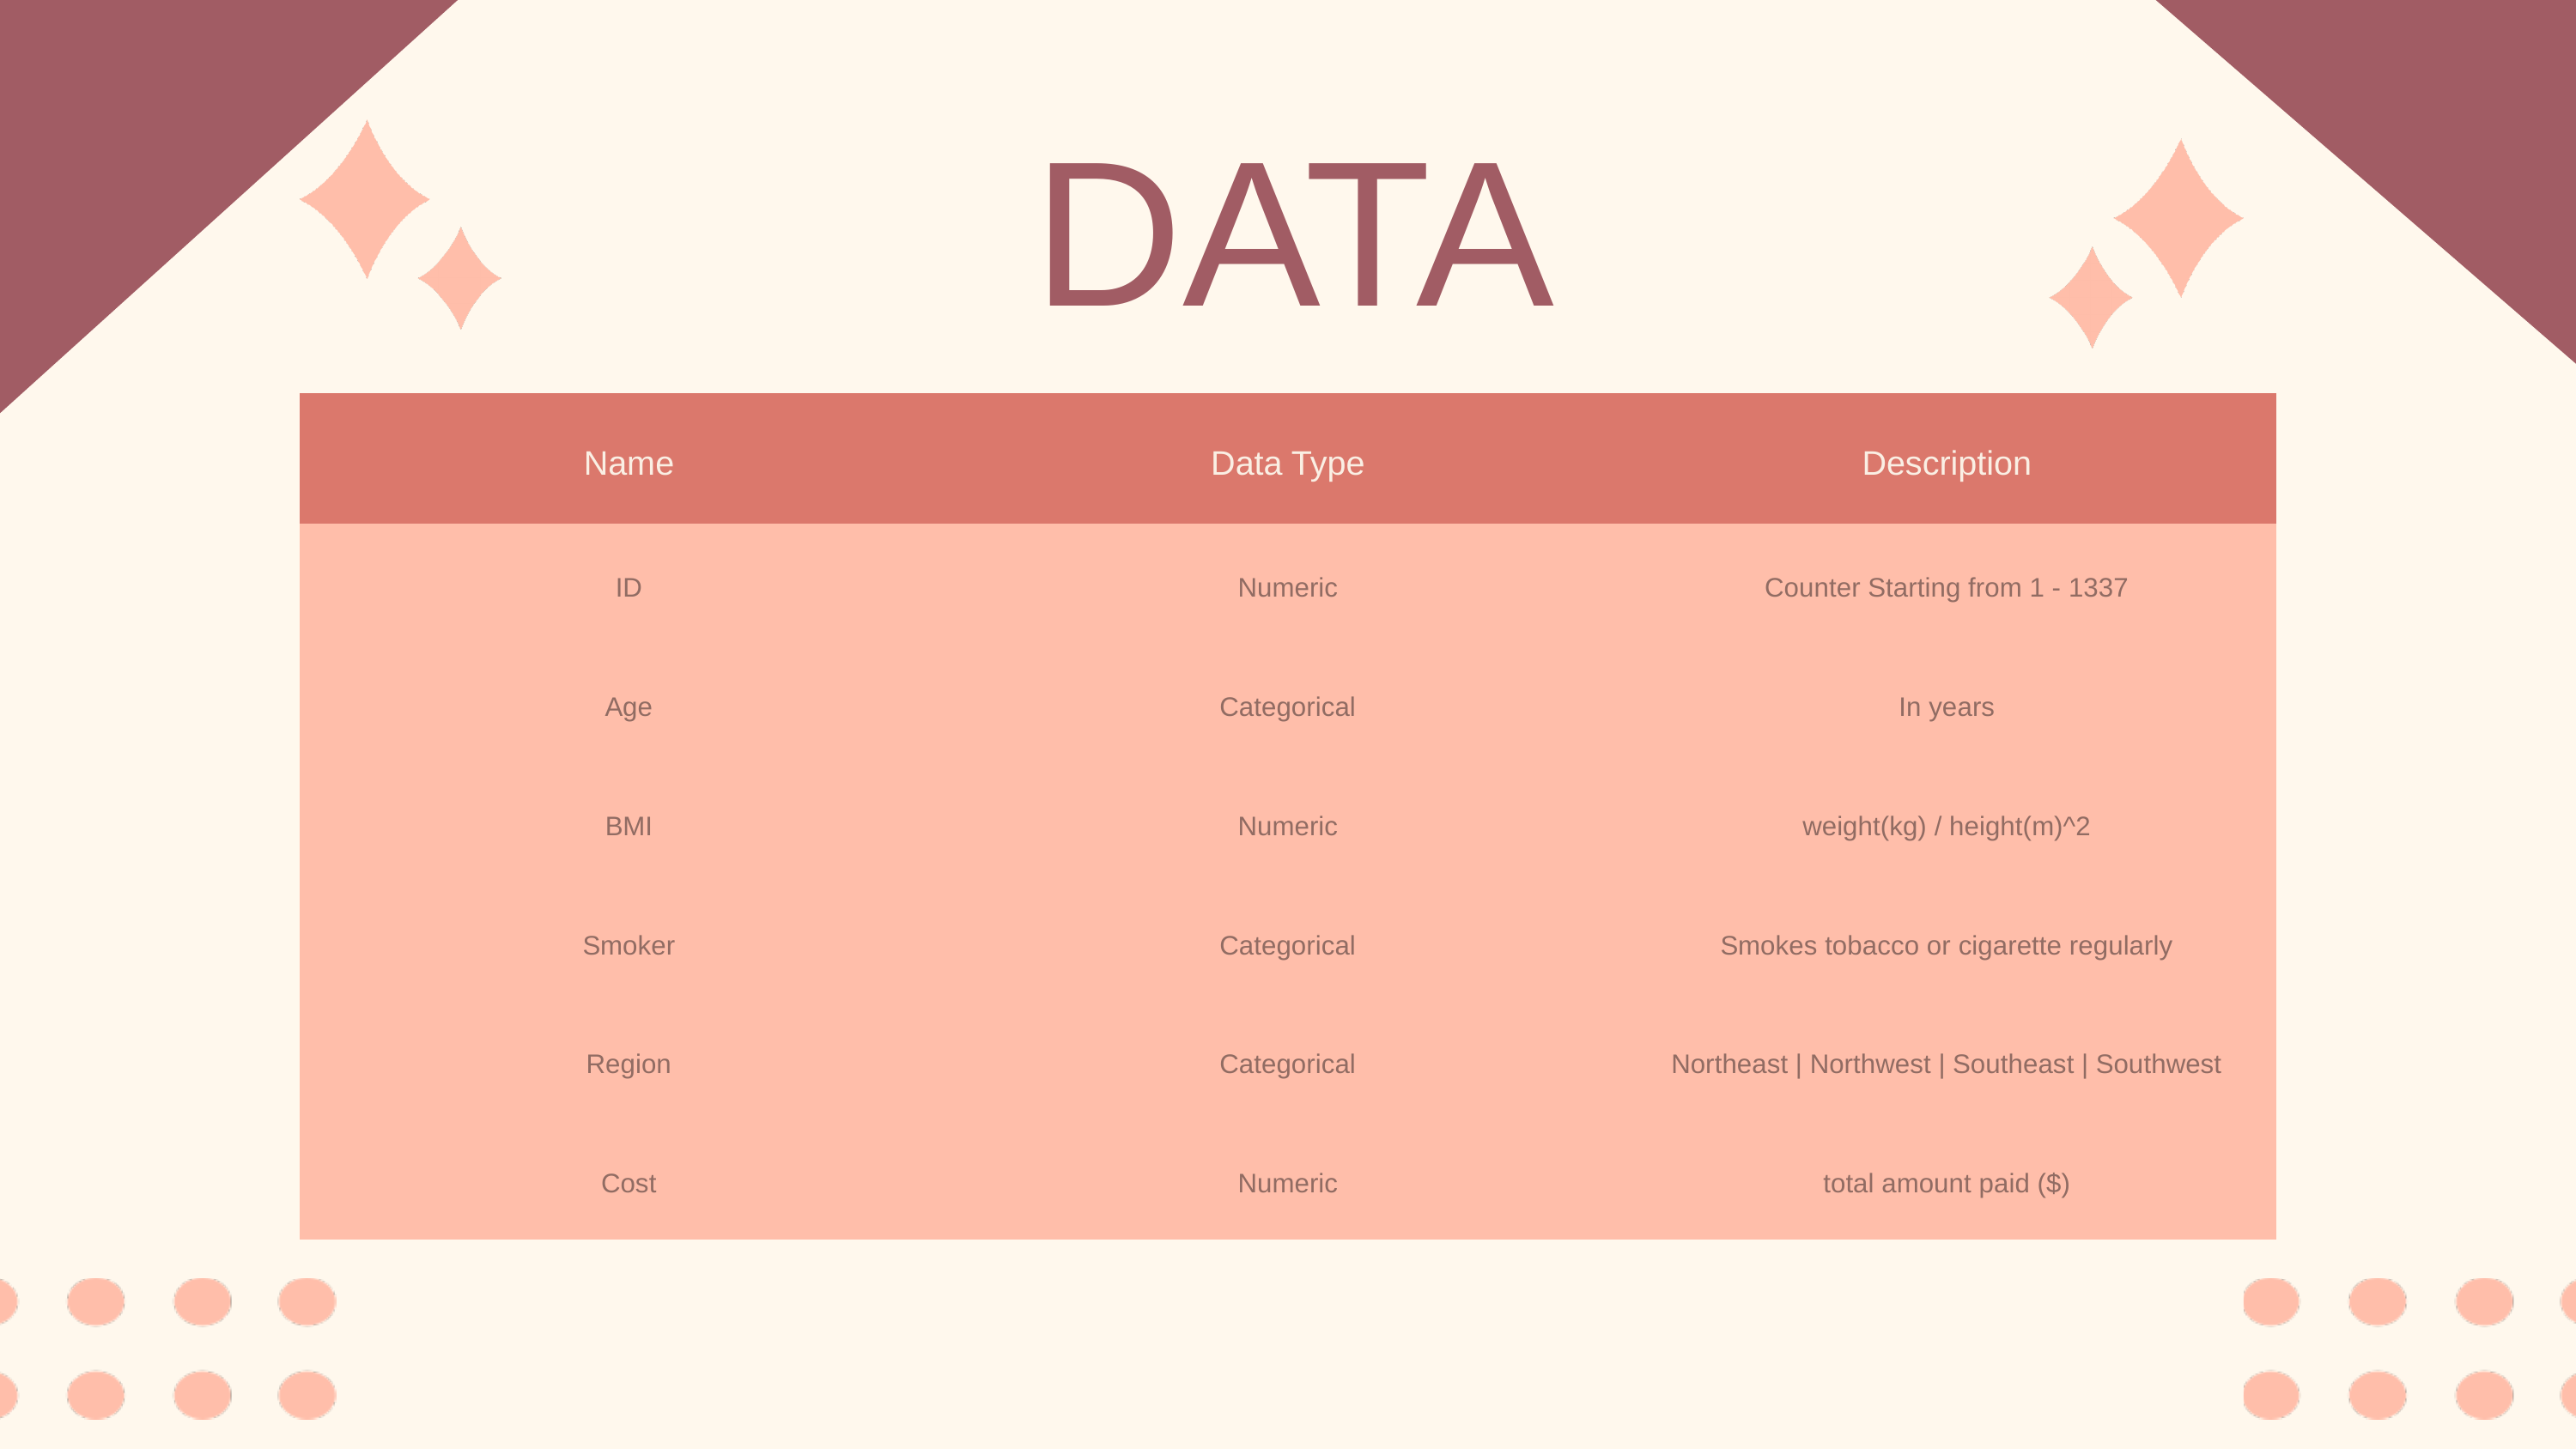

DATA DICTIONARY

| Name | Data Type | Description |
| --- | --- | --- |
| ID | Numeric | Counter Starting from 1 - 1337 |
| Age | Categorical | In years |
| BMI | Numeric | weight(kg) / height(m)^2 |
| Smoker | Categorical | Smokes tobacco or cigarette regularly |
| Region | Categorical | Northeast | Northwest | Southeast | Southwest |
| Cost | Numeric | total amount paid ($) |